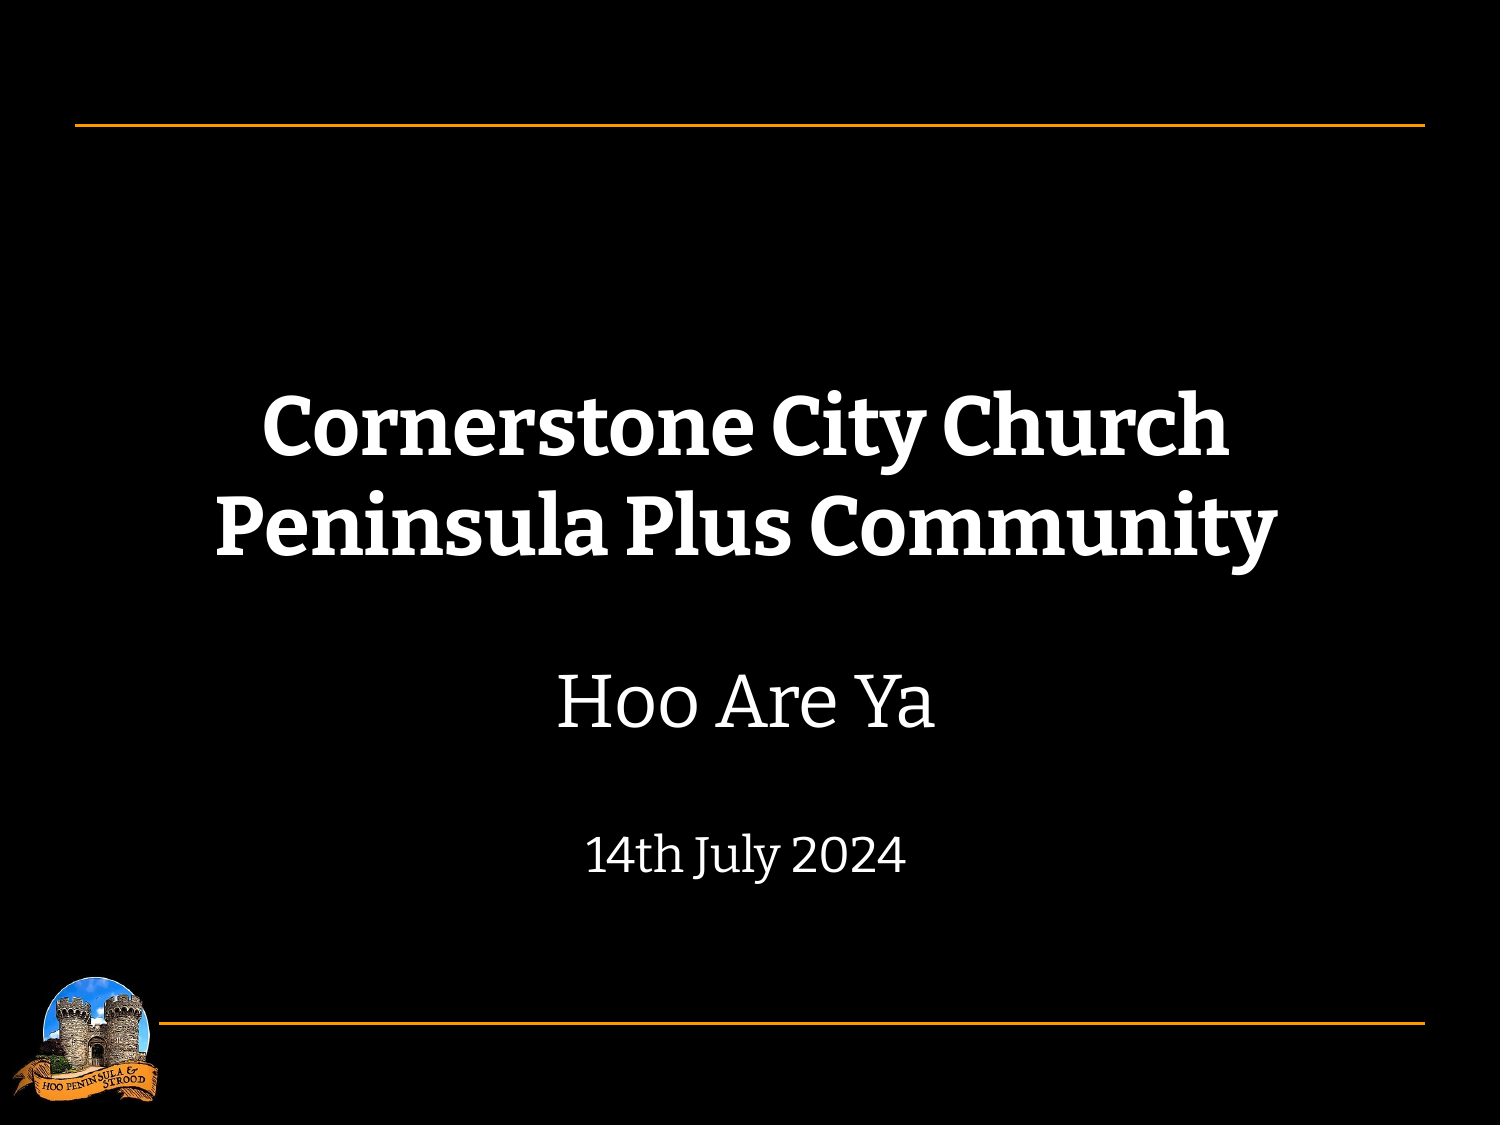

Cornerstone City Church
Peninsula Plus Community
Hoo Are Ya
14th July 2024